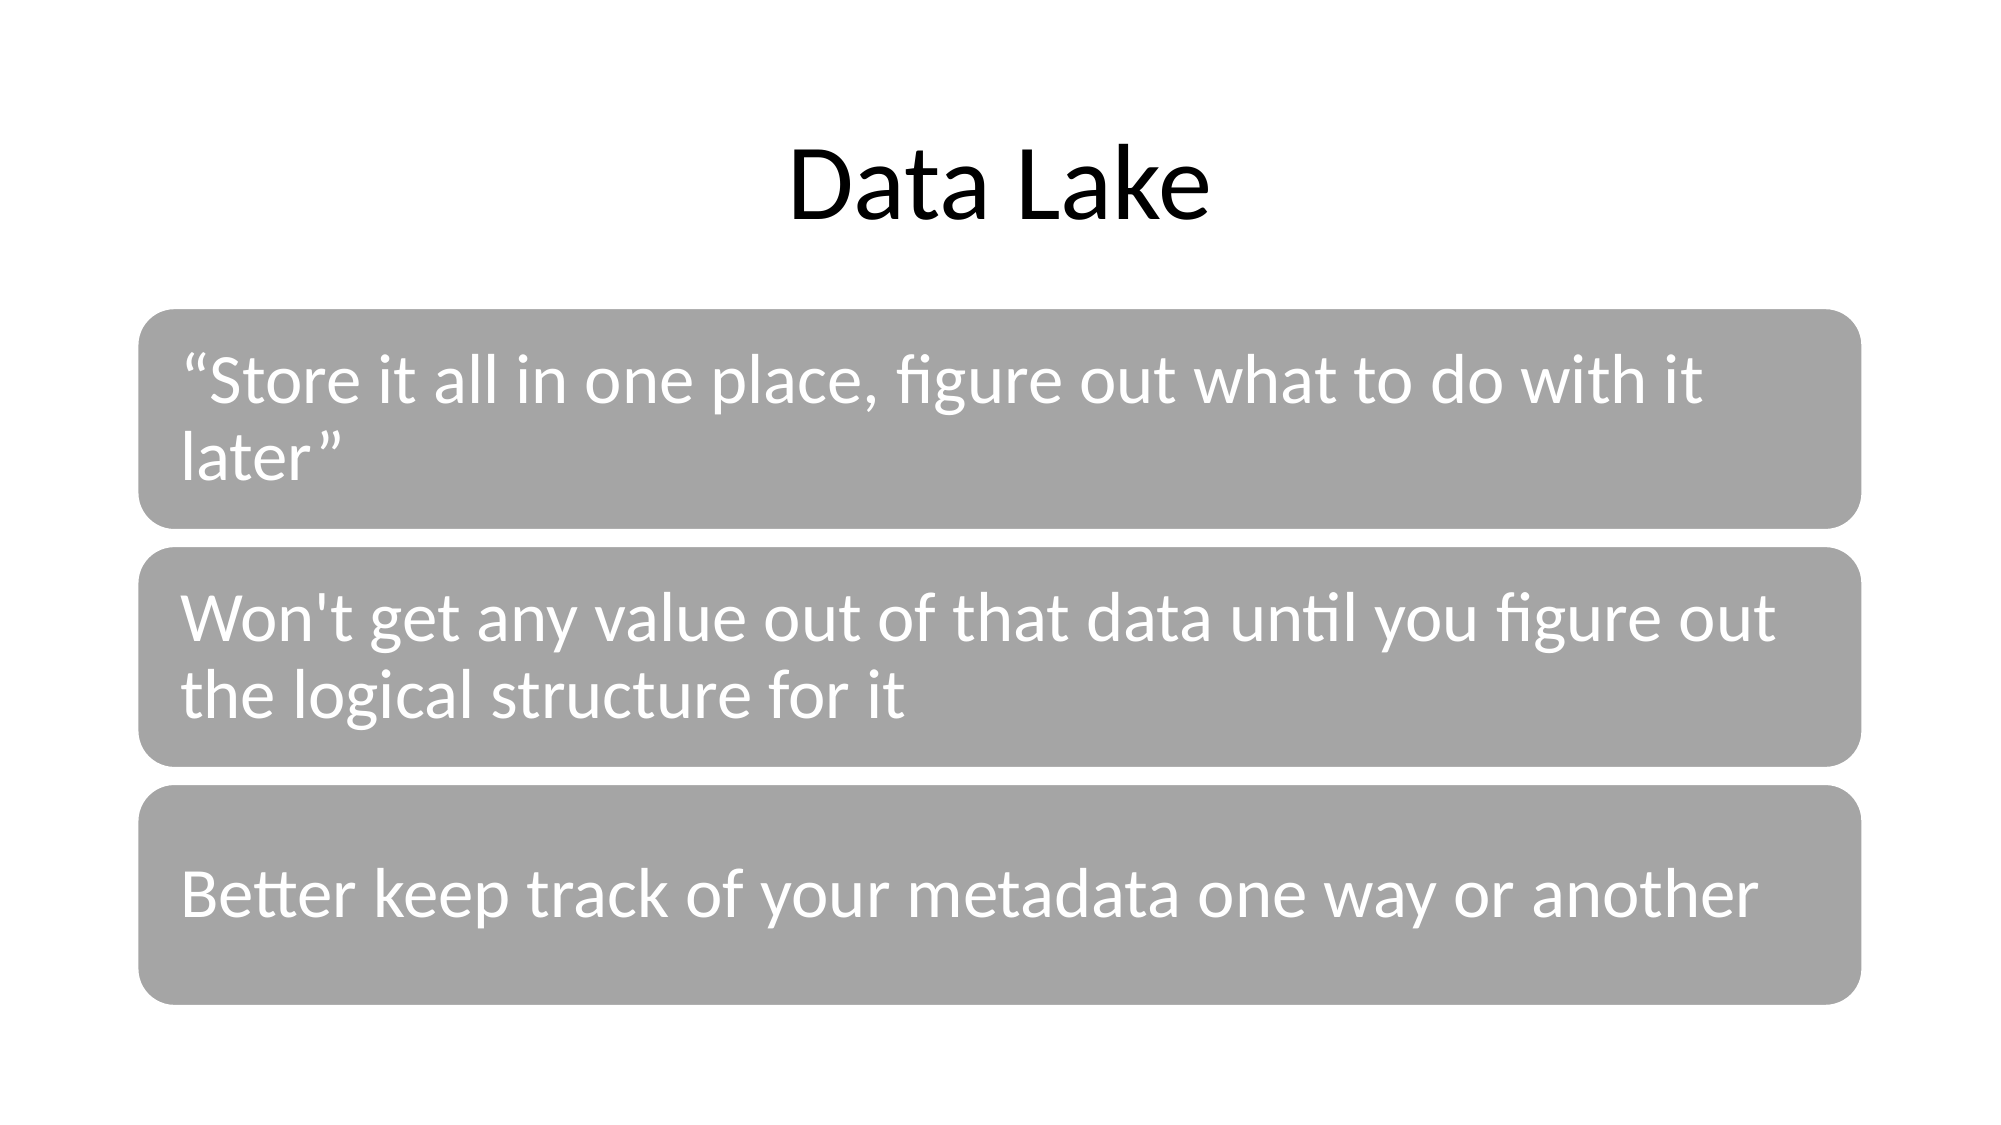

# Data Lake
“Store it all in one place, figure out what to do with it later”
Won't get any value out of that data until you figure out the logical structure for it
Better keep track of your metadata one way or another